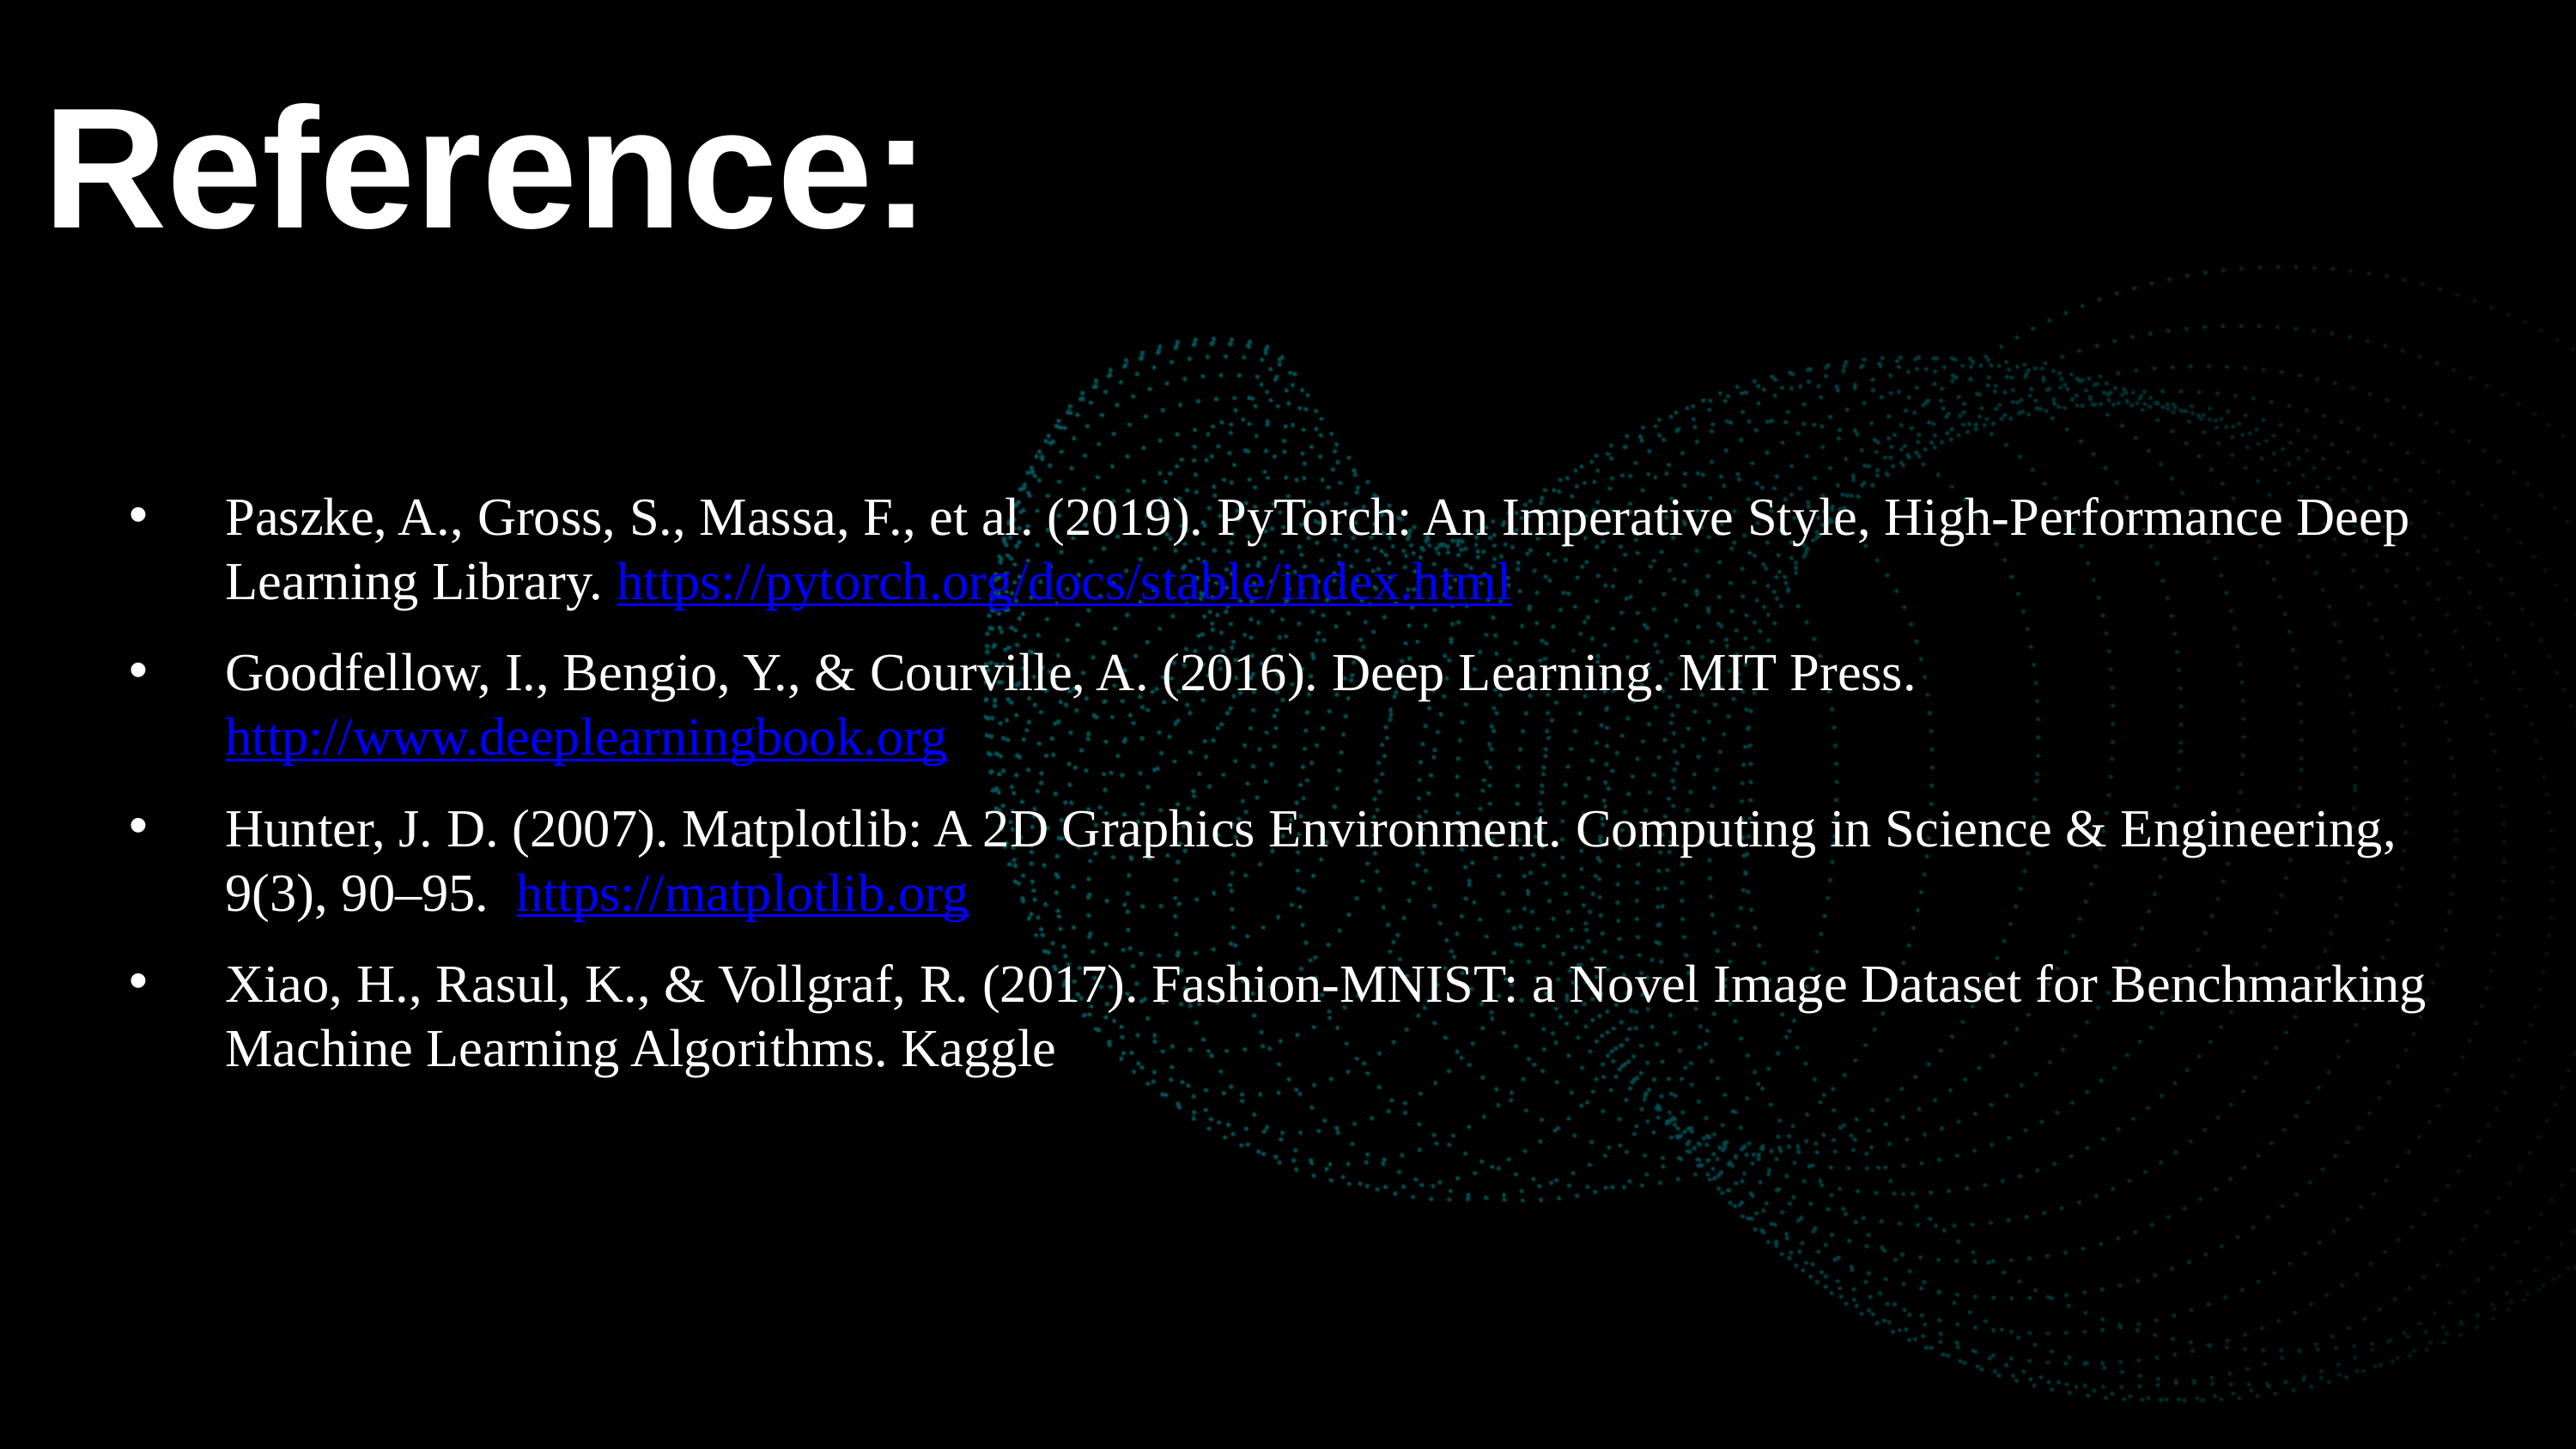

Reference:

Paszke, A., Gross, S., Massa, F., et al. (2019). PyTorch: An Imperative Style, High-Performance Deep Learning Library. https://pytorch.org/docs/stable/index.html
Goodfellow, I., Bengio, Y., & Courville, A. (2016). Deep Learning. MIT Press. http://www.deeplearningbook.org
Hunter, J. D. (2007). Matplotlib: A 2D Graphics Environment. Computing in Science & Engineering, 9(3), 90–95.  https://matplotlib.org
Xiao, H., Rasul, K., & Vollgraf, R. (2017). Fashion-MNIST: a Novel Image Dataset for Benchmarking Machine Learning Algorithms. Kaggle